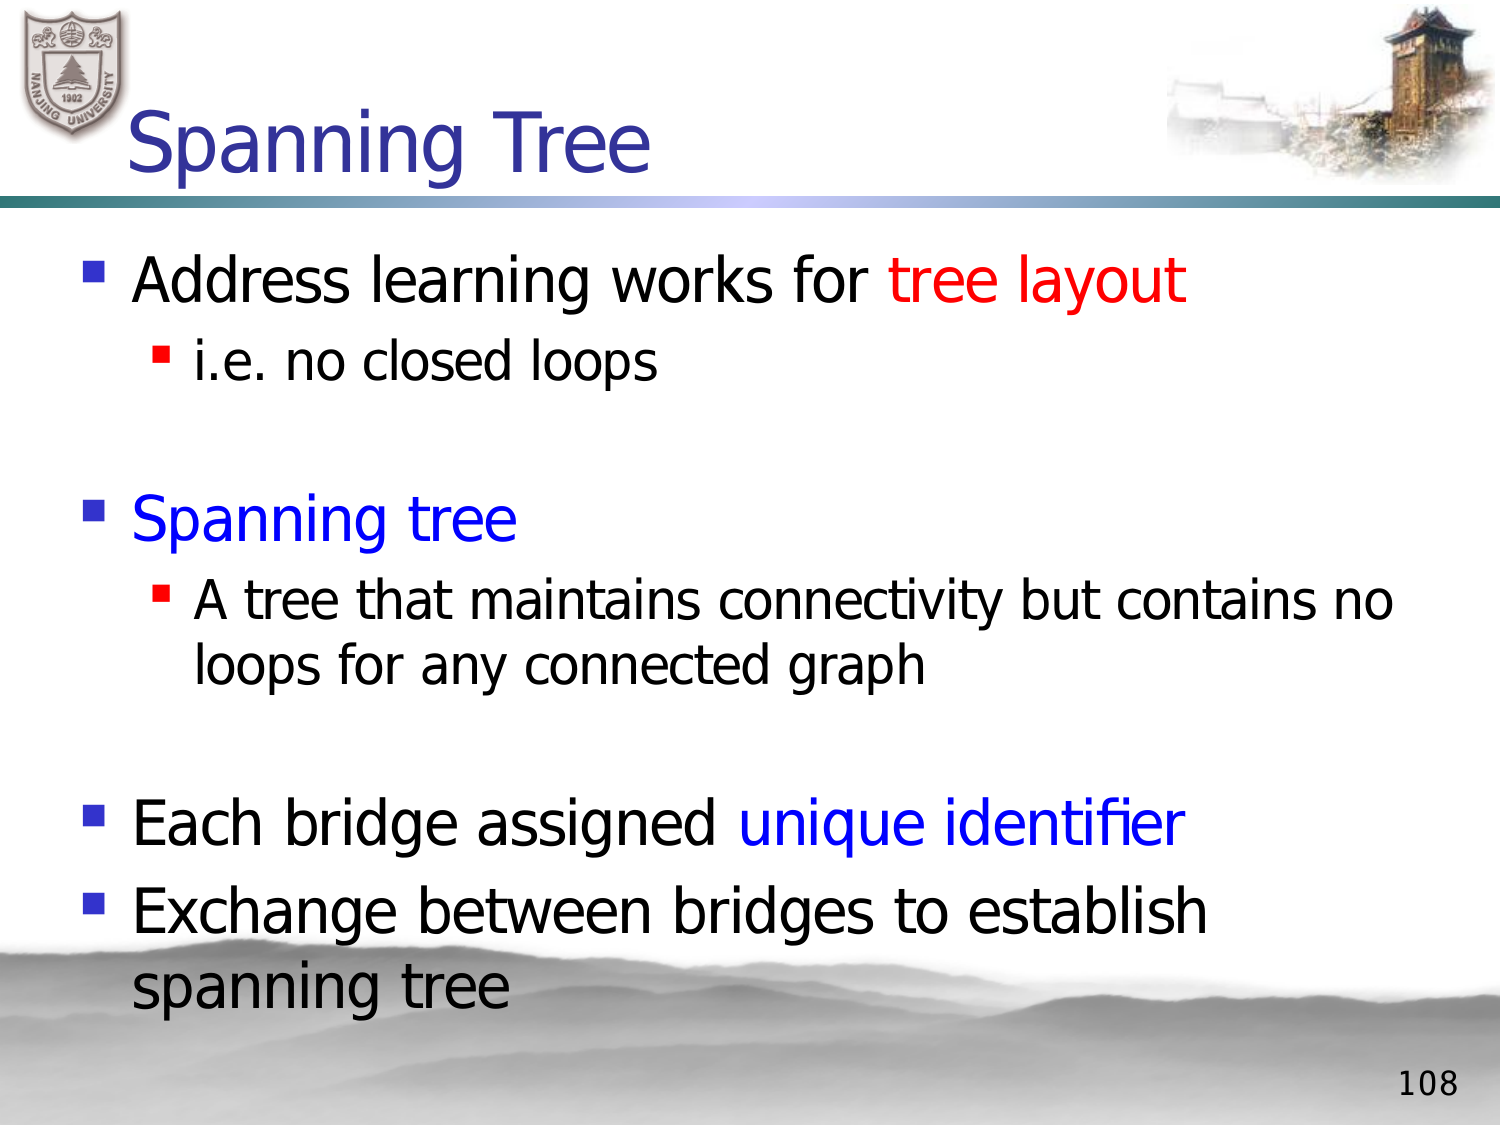

# Spanning Tree
Address learning works for tree layout
i.e. no closed loops

Spanning tree
A tree that maintains connectivity but contains no loops for any connected graph

Each bridge assigned unique identifier
Exchange between bridges to establish spanning tree
108